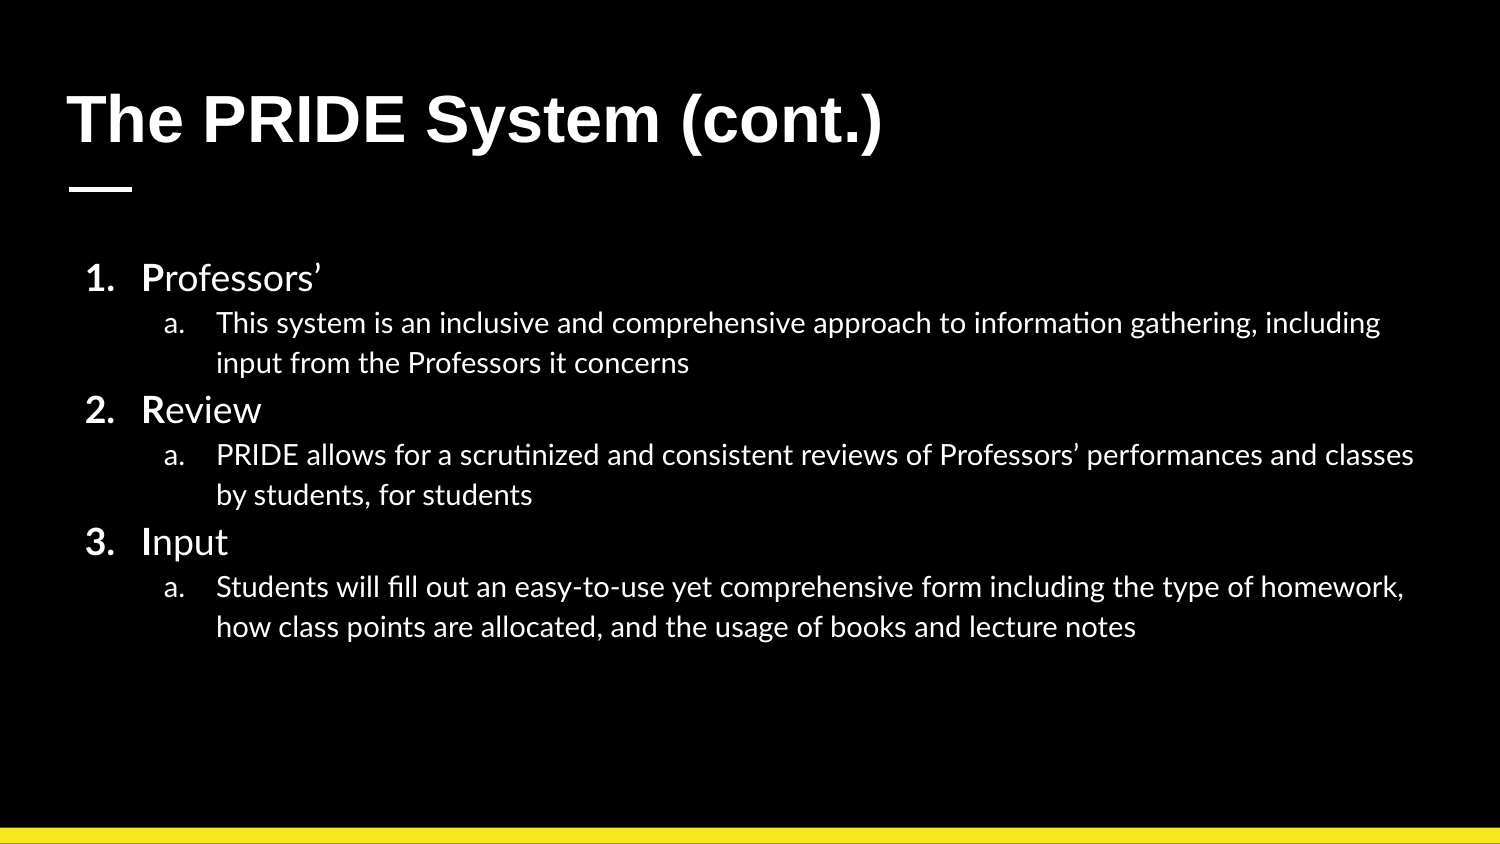

# The PRIDE System (cont.)
Professors’
This system is an inclusive and comprehensive approach to information gathering, including input from the Professors it concerns
Review
PRIDE allows for a scrutinized and consistent reviews of Professors’ performances and classes by students, for students
Input
Students will fill out an easy-to-use yet comprehensive form including the type of homework, how class points are allocated, and the usage of books and lecture notes